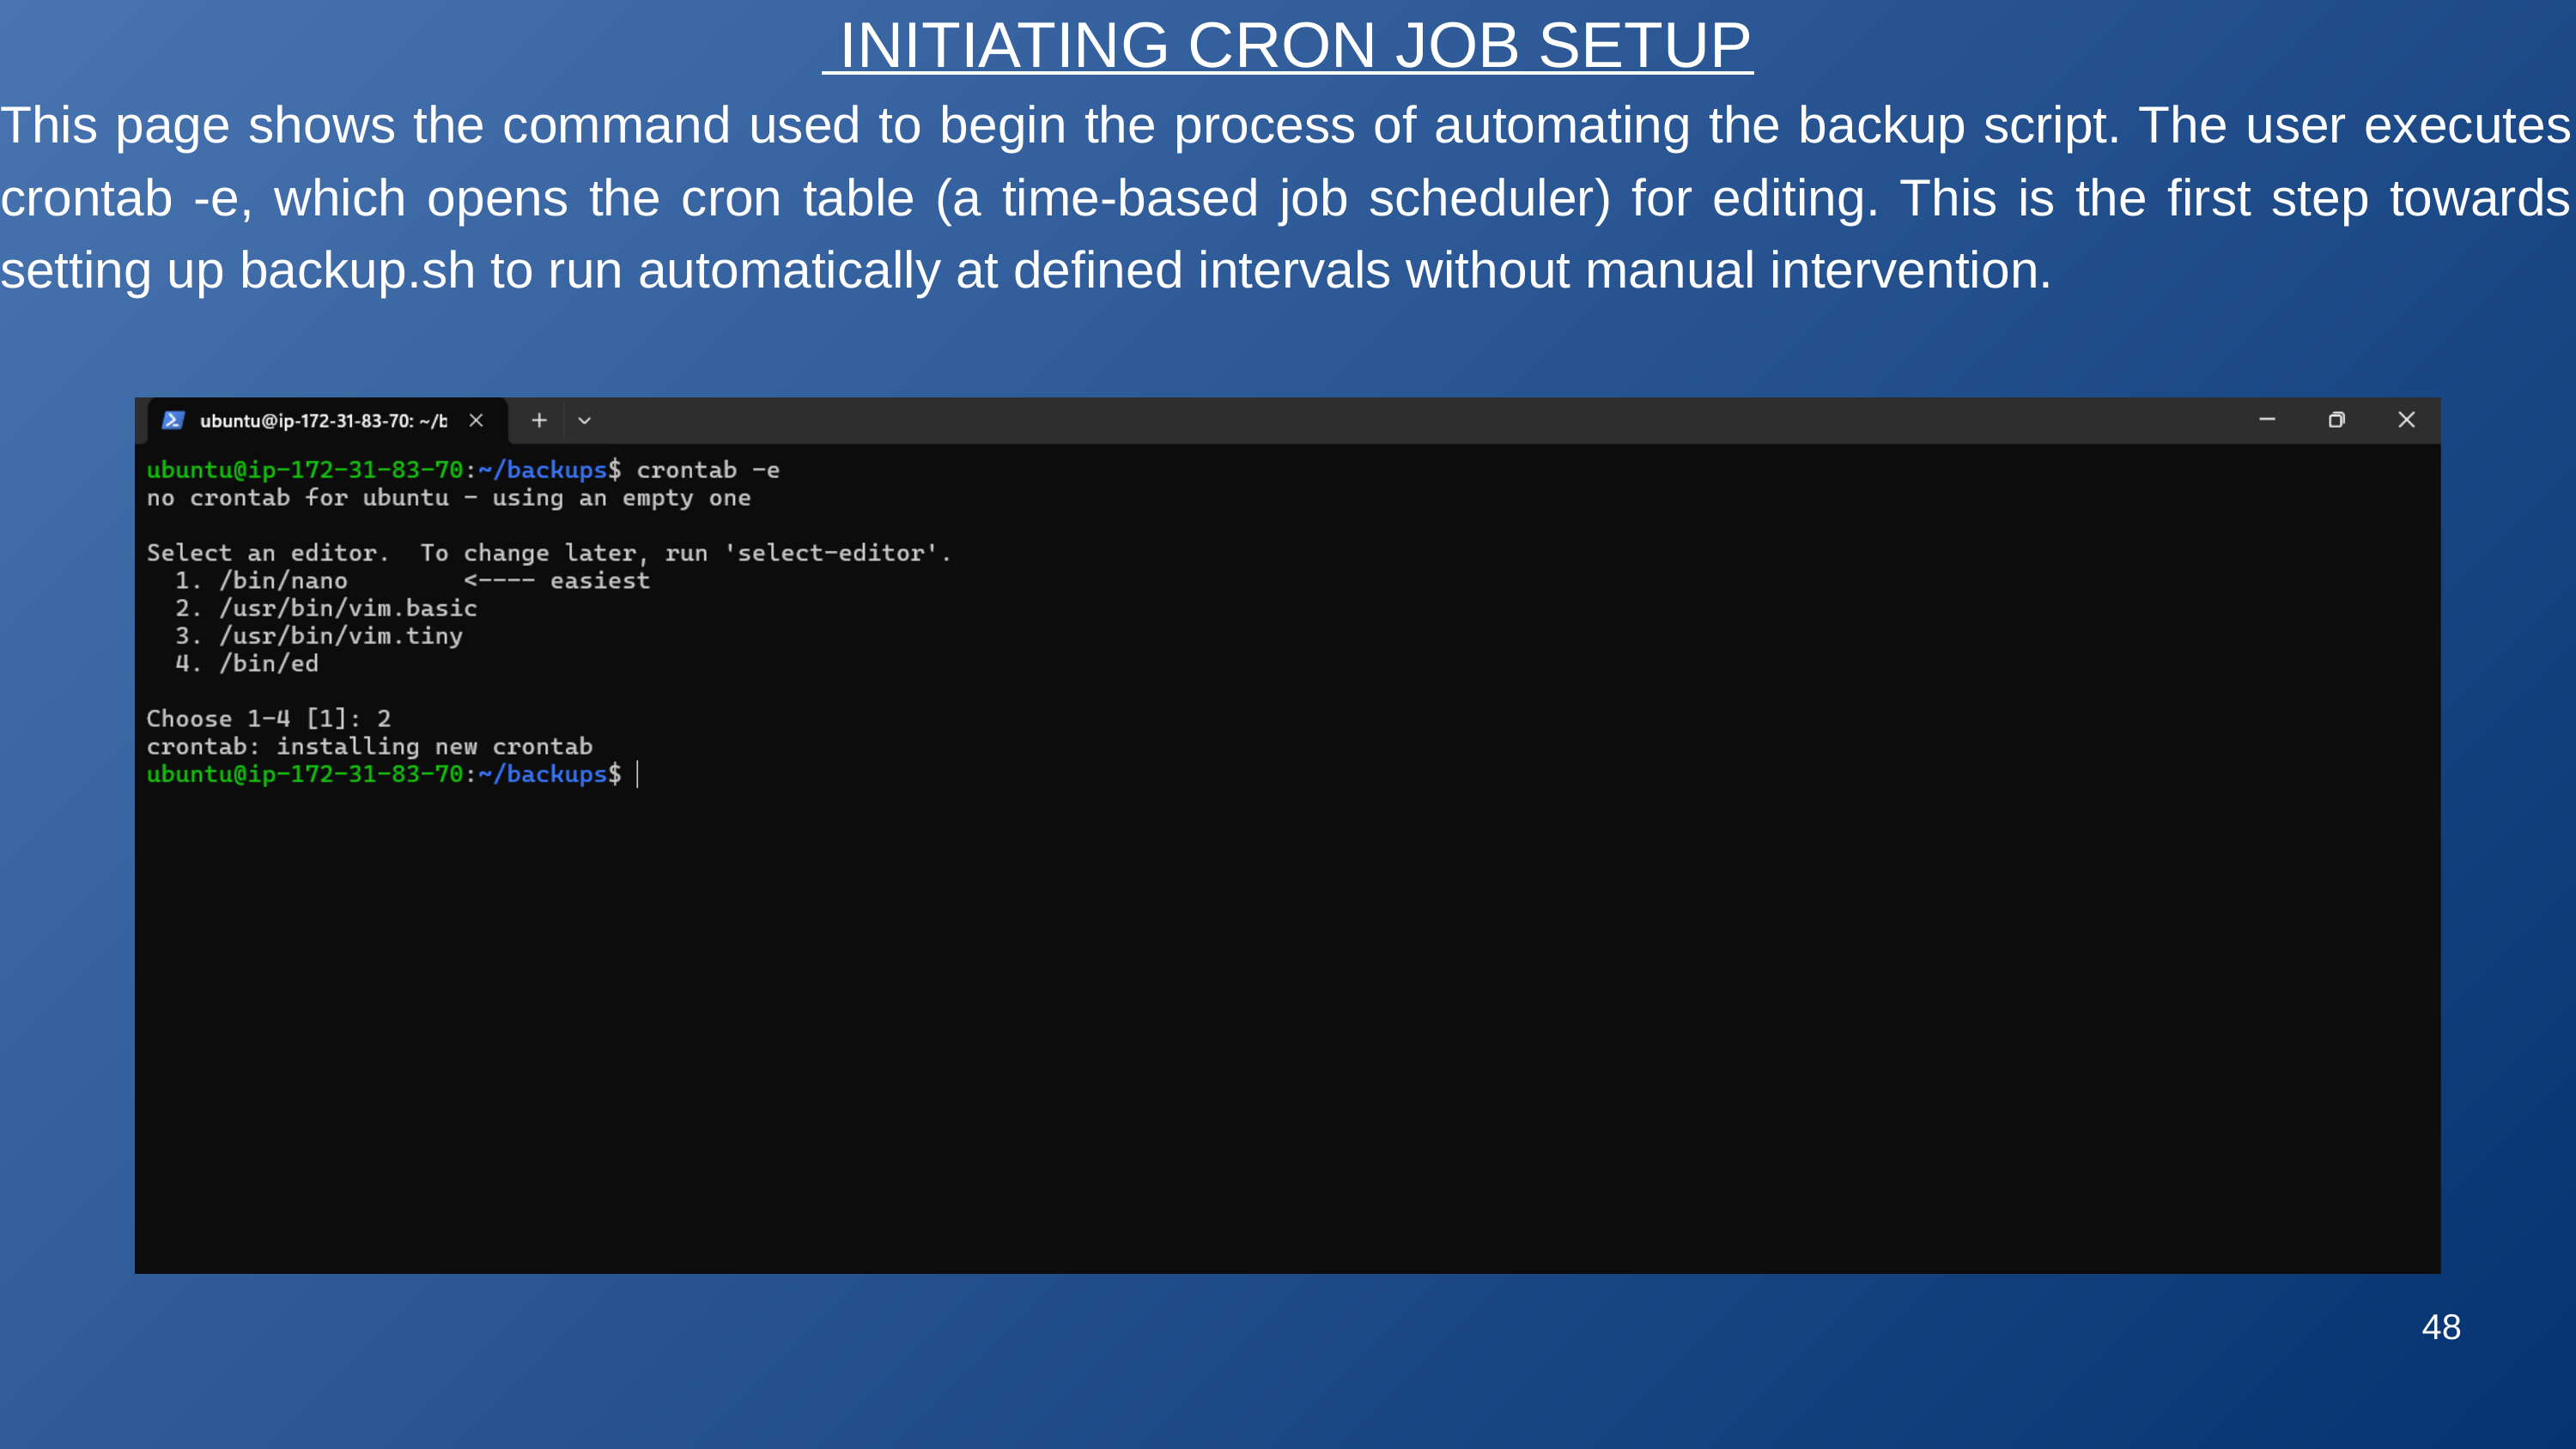

INITIATING CRON JOB SETUP
This page shows the command used to begin the process of automating the backup script. The user executes crontab -e, which opens the cron table (a time-based job scheduler) for editing. This is the first step towards setting up backup.sh to run automatically at defined intervals without manual intervention.

48